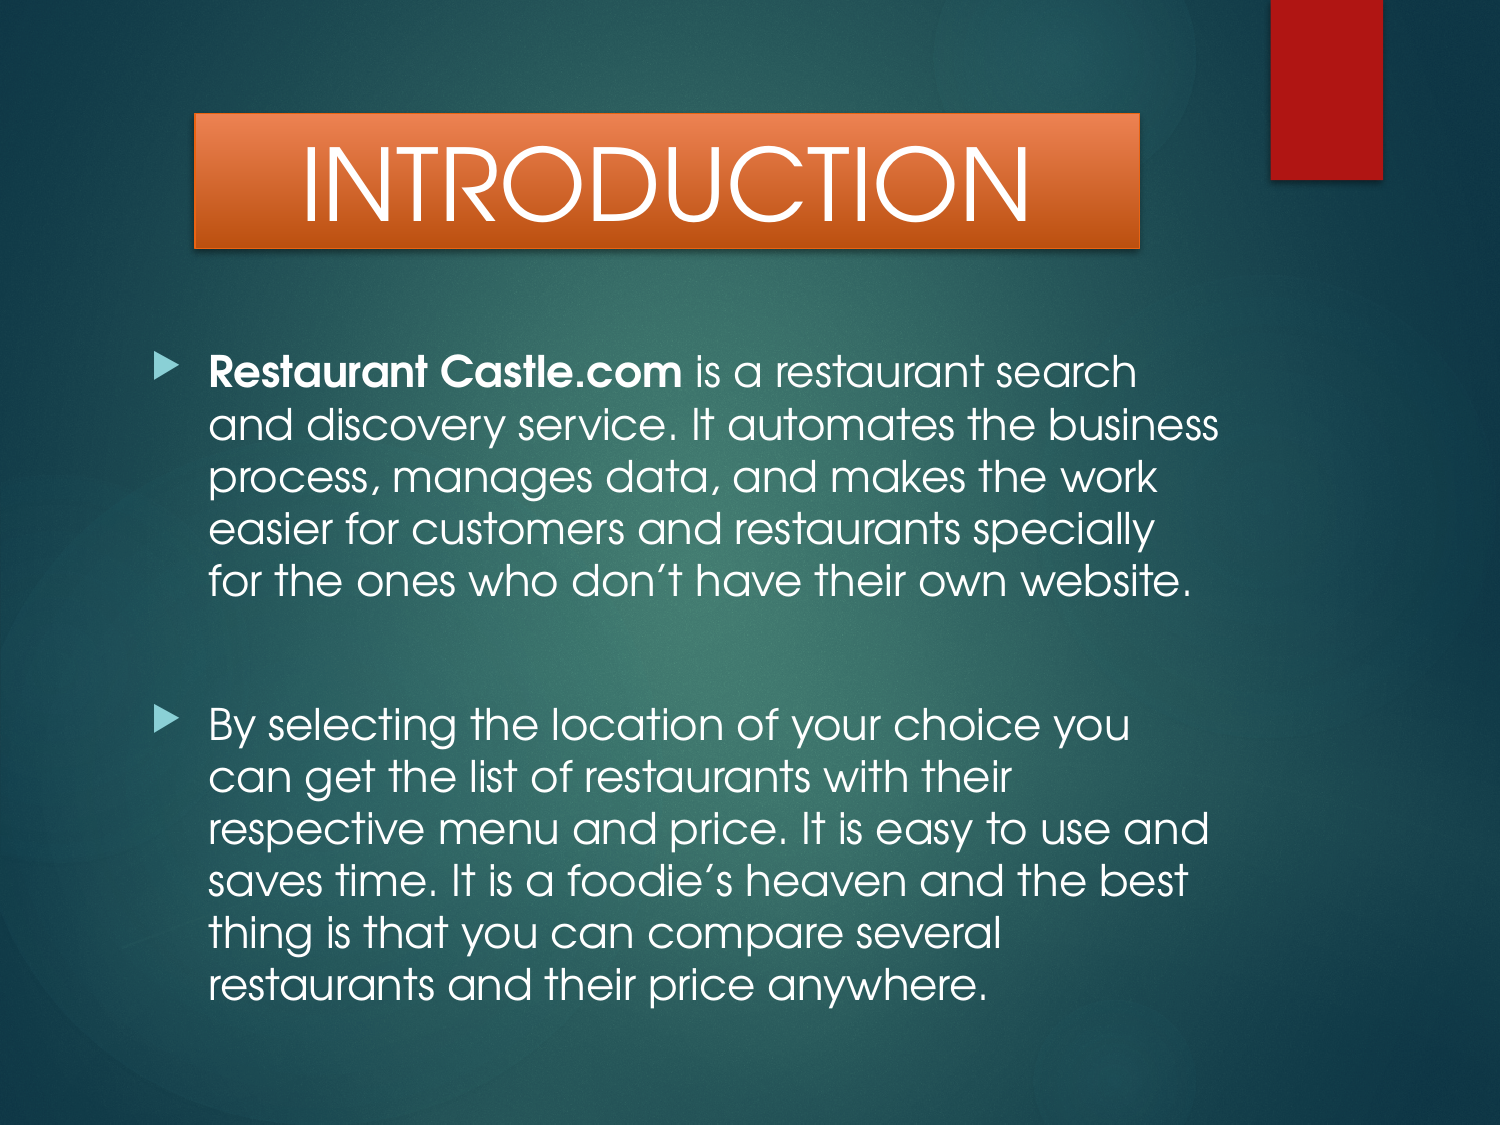

INTRODUCTION
Restaurant Castle.com is a restaurant search and discovery service. It automates the business process, manages data, and makes the work easier for customers and restaurants specially for the ones who don’t have their own website.

By selecting the location of your choice you can get the list of restaurants with their respective menu and price. It is easy to use and saves time. It is a foodie’s heaven and the best thing is that you can compare several restaurants and their price anywhere.